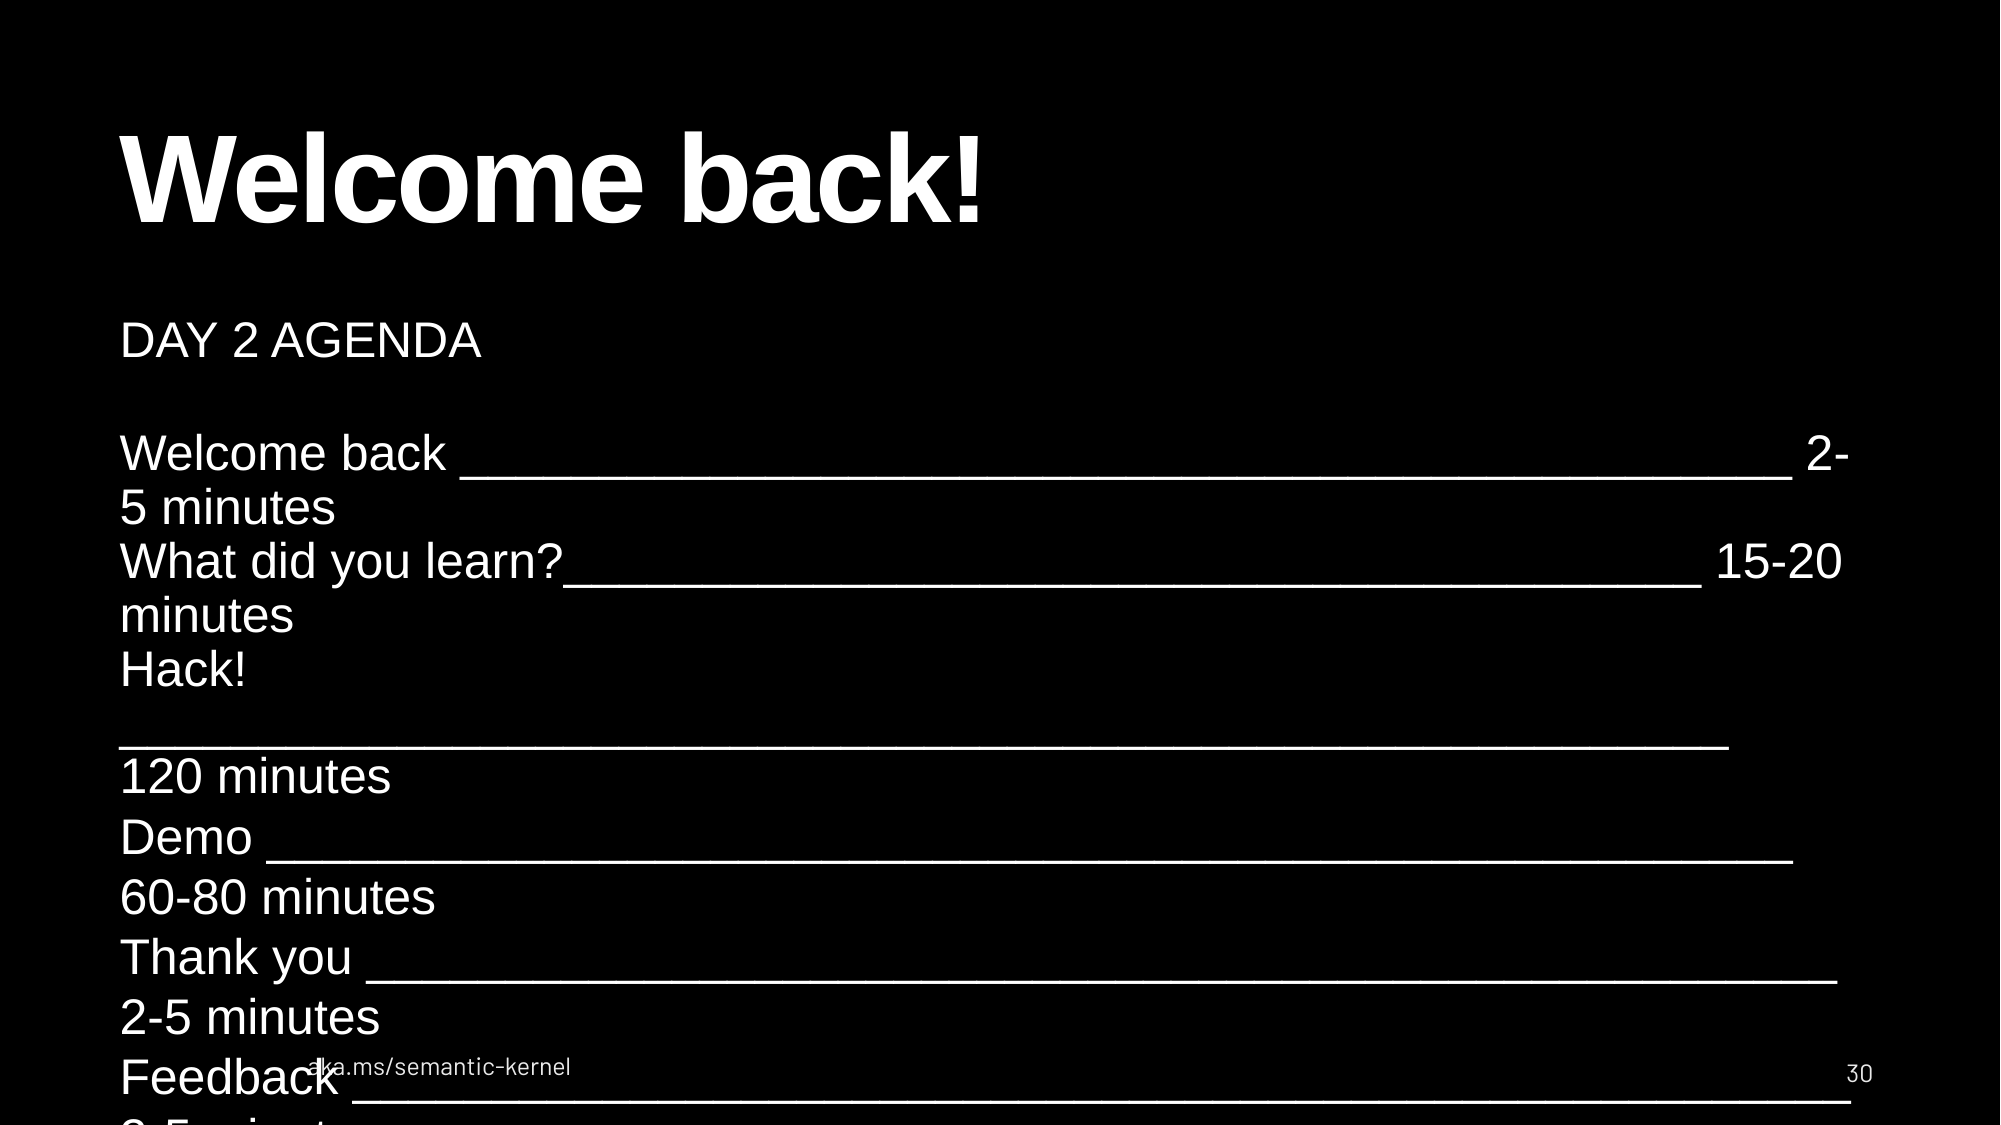

# Welcome back!

DAY 2 AGENDA

Welcome back ________________________________________________ 2-5 minutes
What did you learn?_________________________________________ 15-20 minutes
Hack! __________________________________________________________ 120 minutes
Demo _______________________________________________________ 60-80 minutes
Thank you _____________________________________________________ 2-5 minutes
Feedback ______________________________________________________ 2-5 minutes

aka.ms/semantic-kernel

30